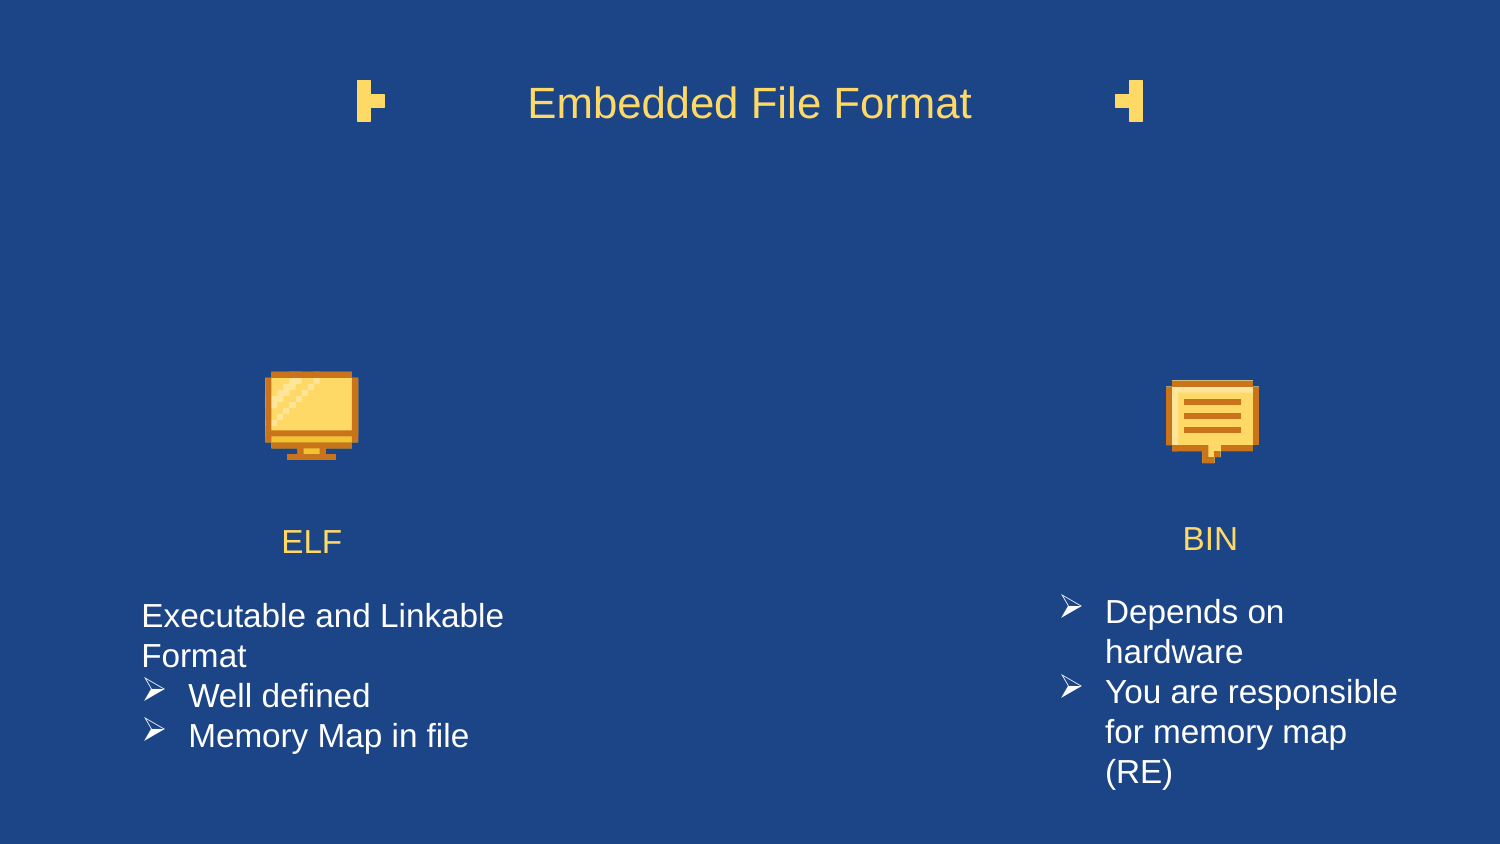

# Embedded File Format

BIN
ELF
Depends on hardware
You are responsible for memory map (RE)
Executable and Linkable Format
Well defined
Memory Map in file